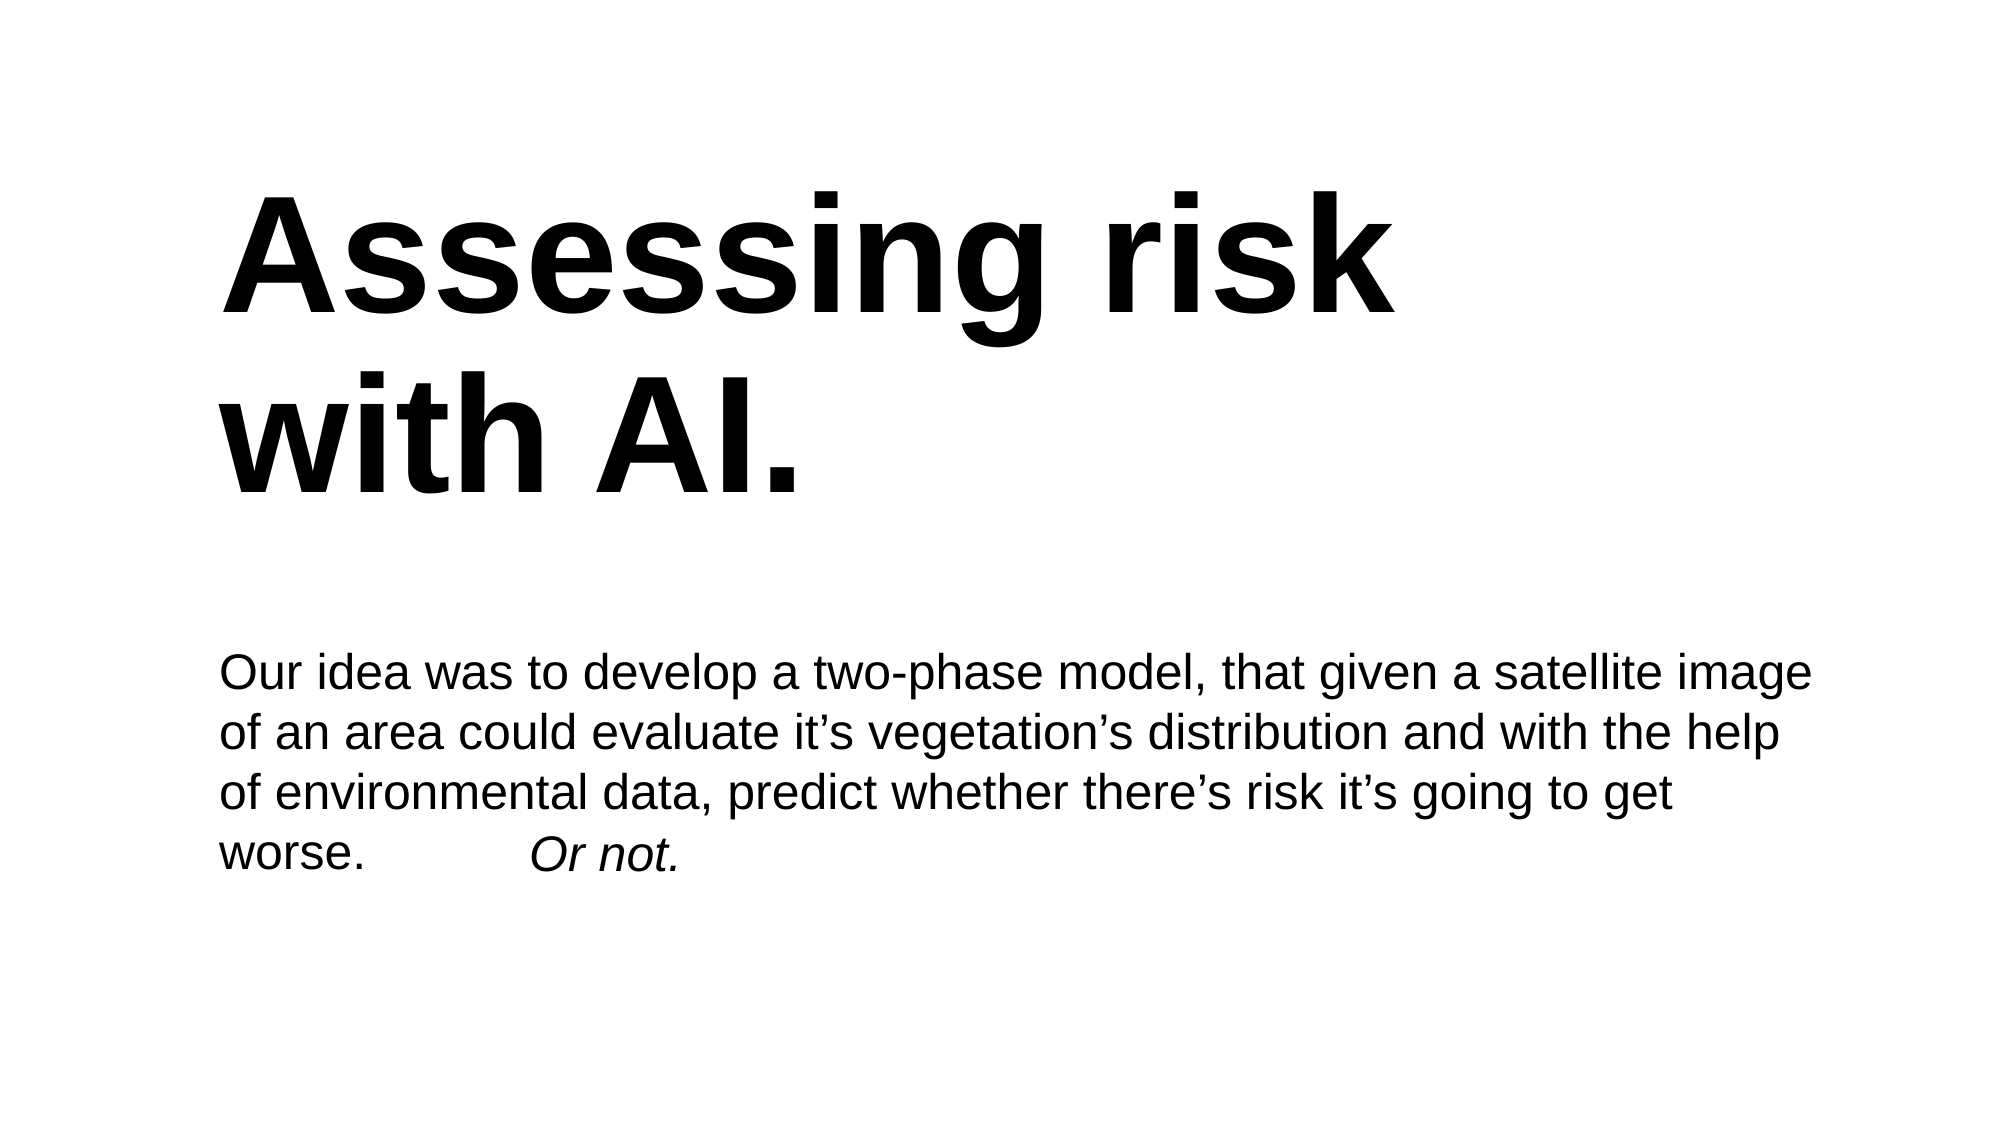

Assessing risk with AI.
Our idea was to develop a two-phase model, that given a satellite image of an area could evaluate it’s vegetation’s distribution and with the help of environmental data, predict whether there’s risk it’s going to get worse.
Or not.